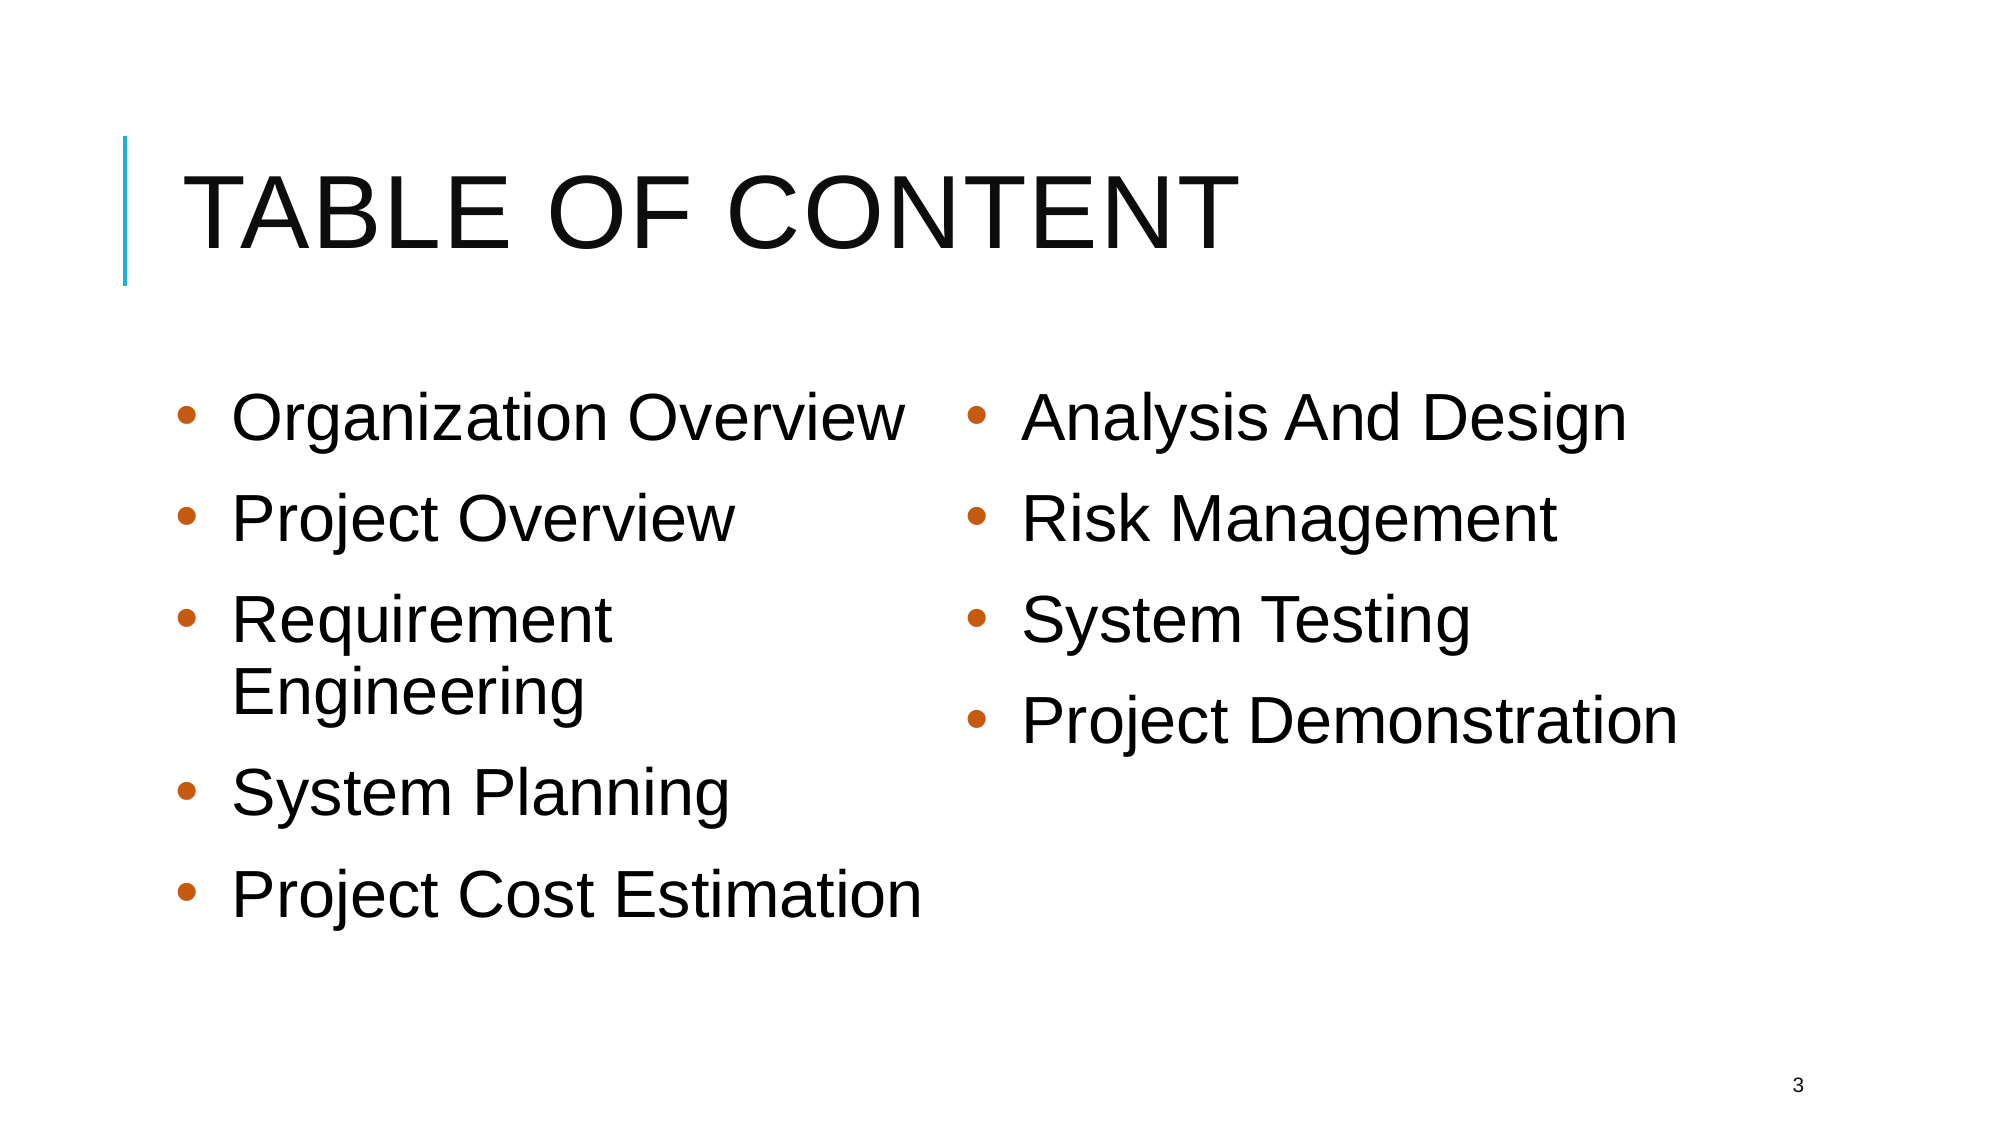

# Table of Content
Organization Overview
Project Overview
Requirement Engineering
System Planning
Project Cost Estimation
Analysis And Design
Risk Management
System Testing
Project Demonstration
3